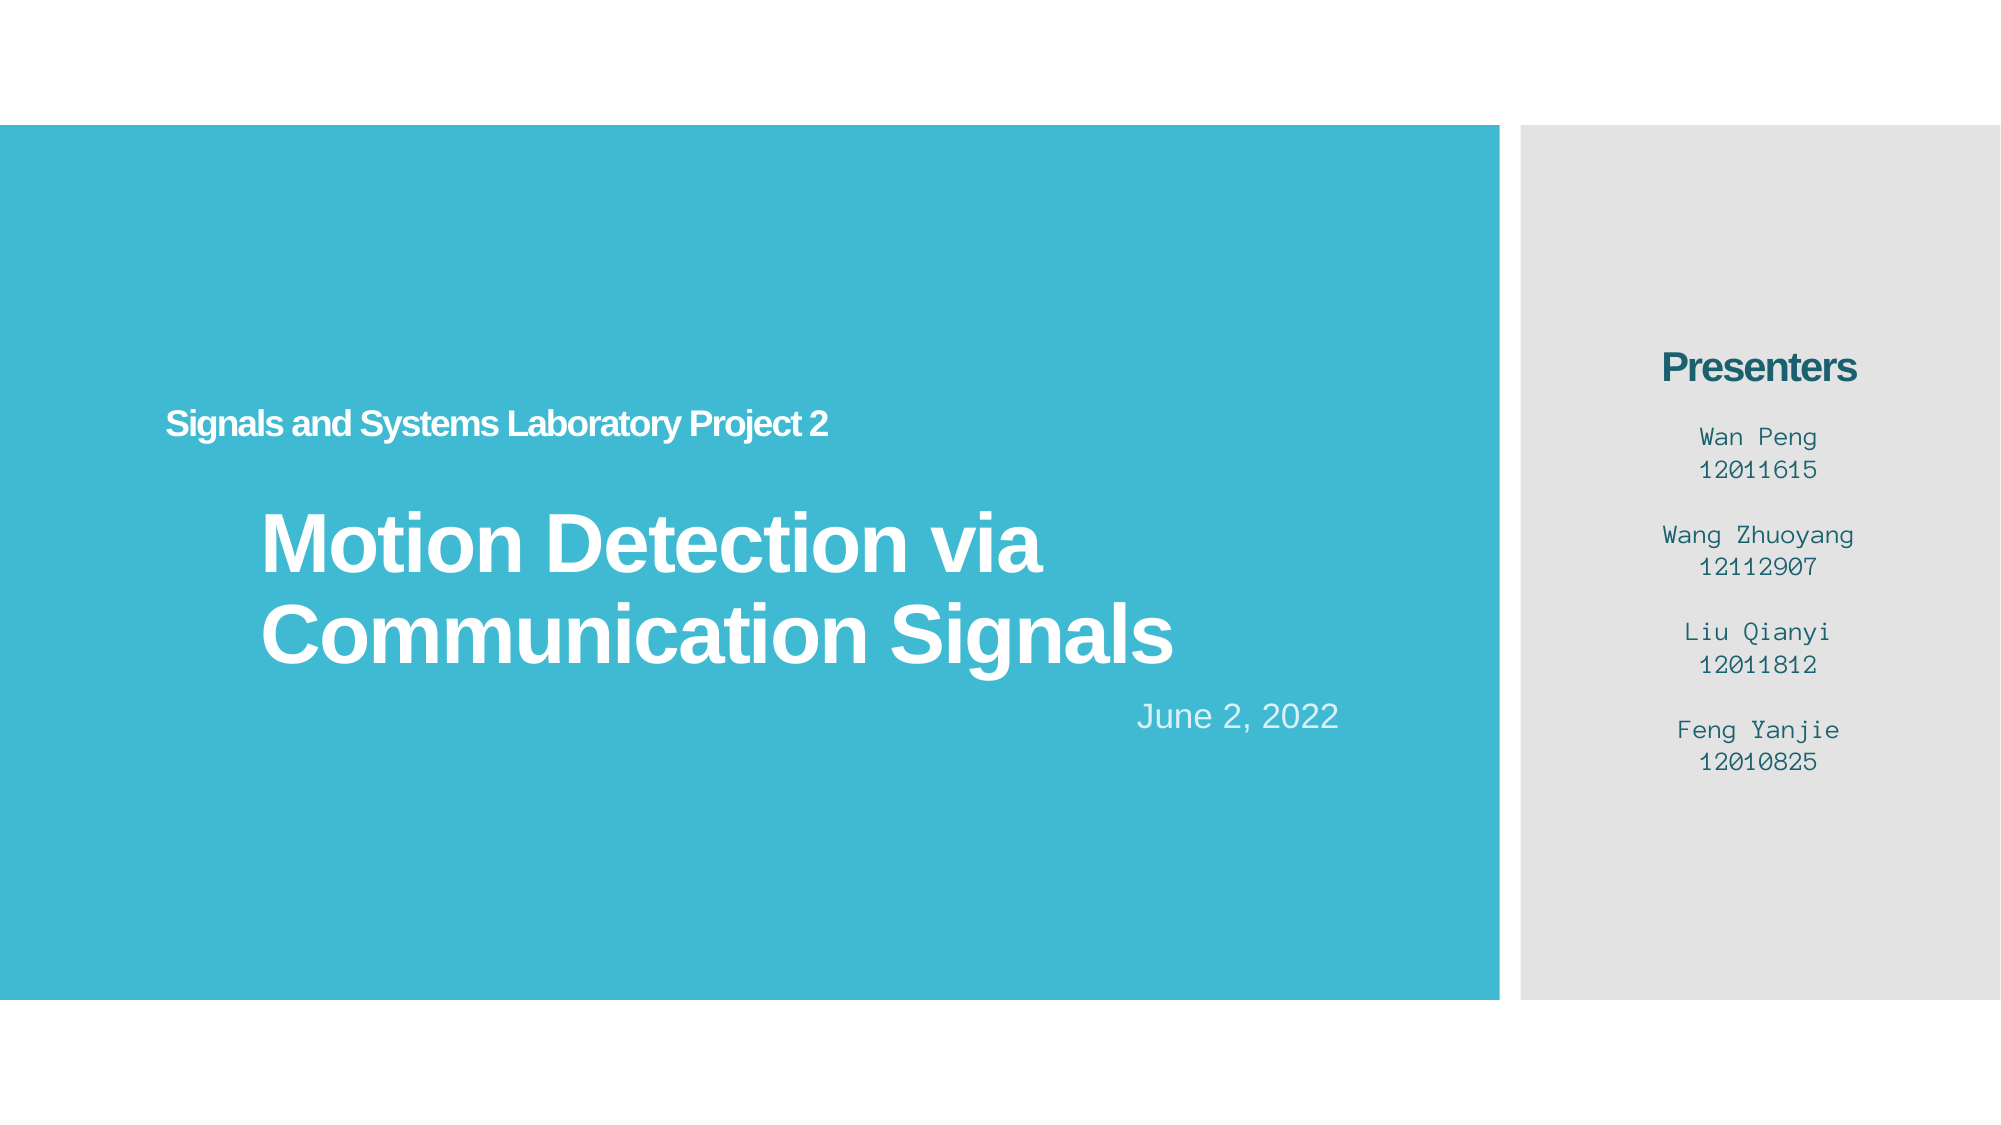

Presenters
Signals and Systems Laboratory Project 2
Wan Peng
12011615

Wang Zhuoyang
12112907

Liu Qianyi
12011812

Feng Yanjie
12010825
# Motion Detection via Communication Signals
June 2, 2022